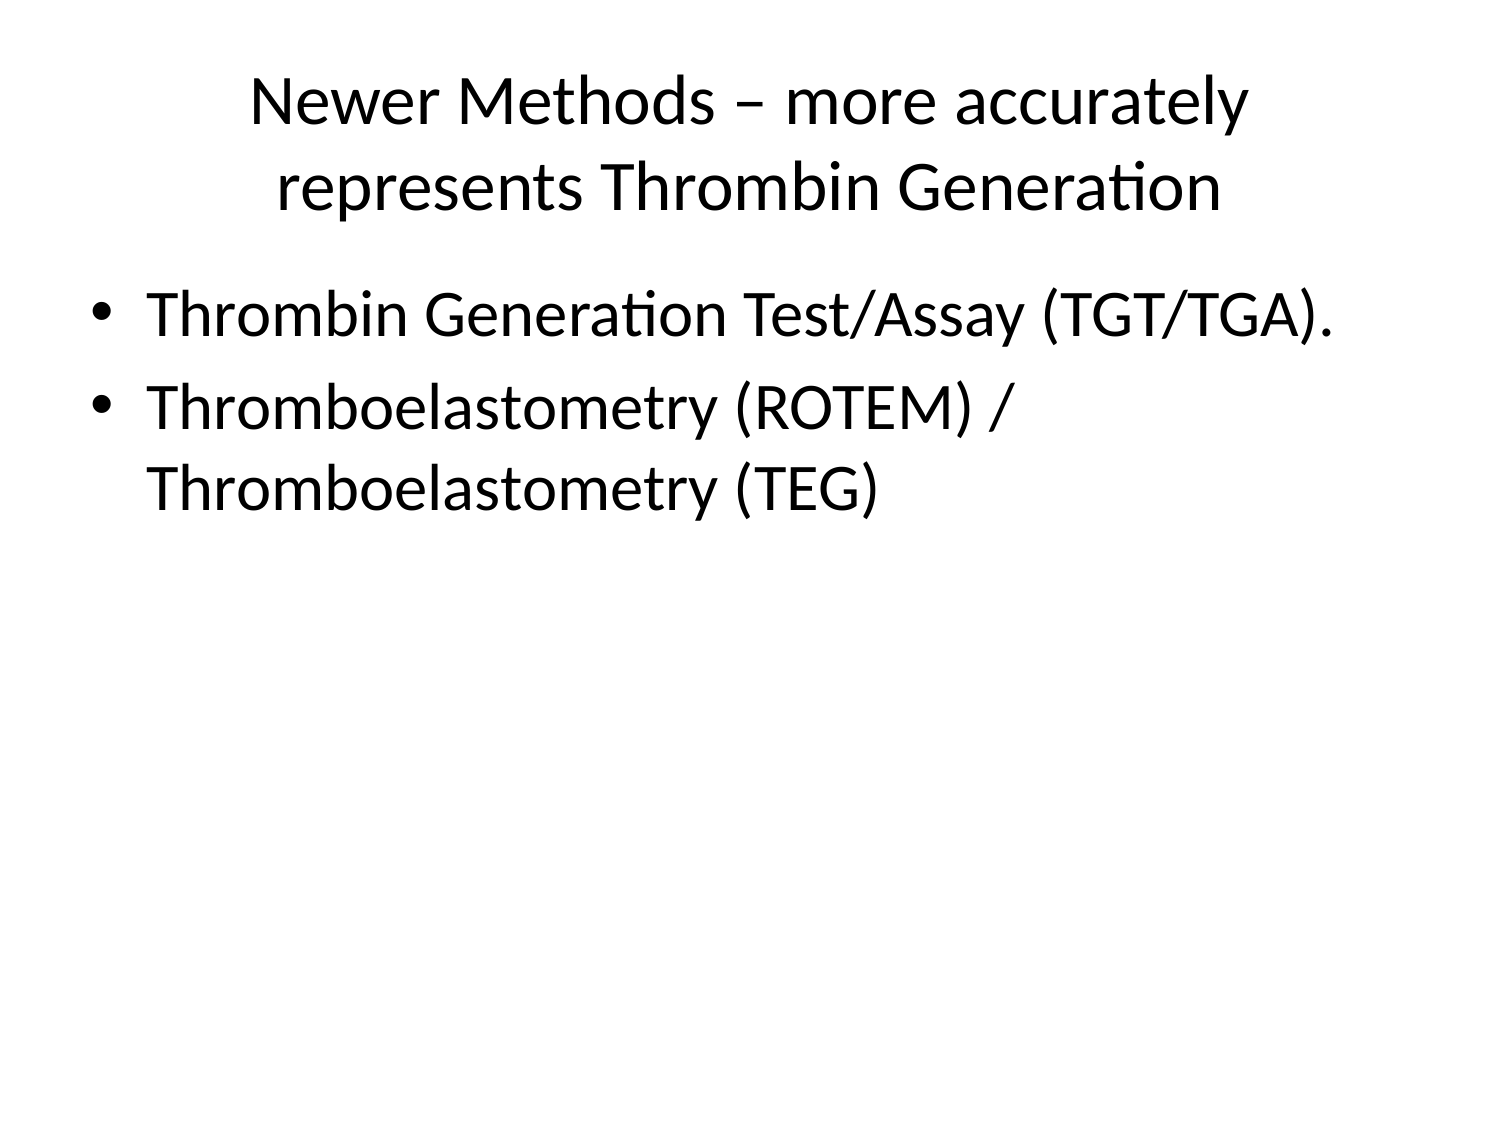

# Newer Methods – more accurately represents Thrombin Generation
Thrombin Generation Test/Assay (TGT/TGA).
Thromboelastometry (ROTEM) / Thromboelastometry (TEG)